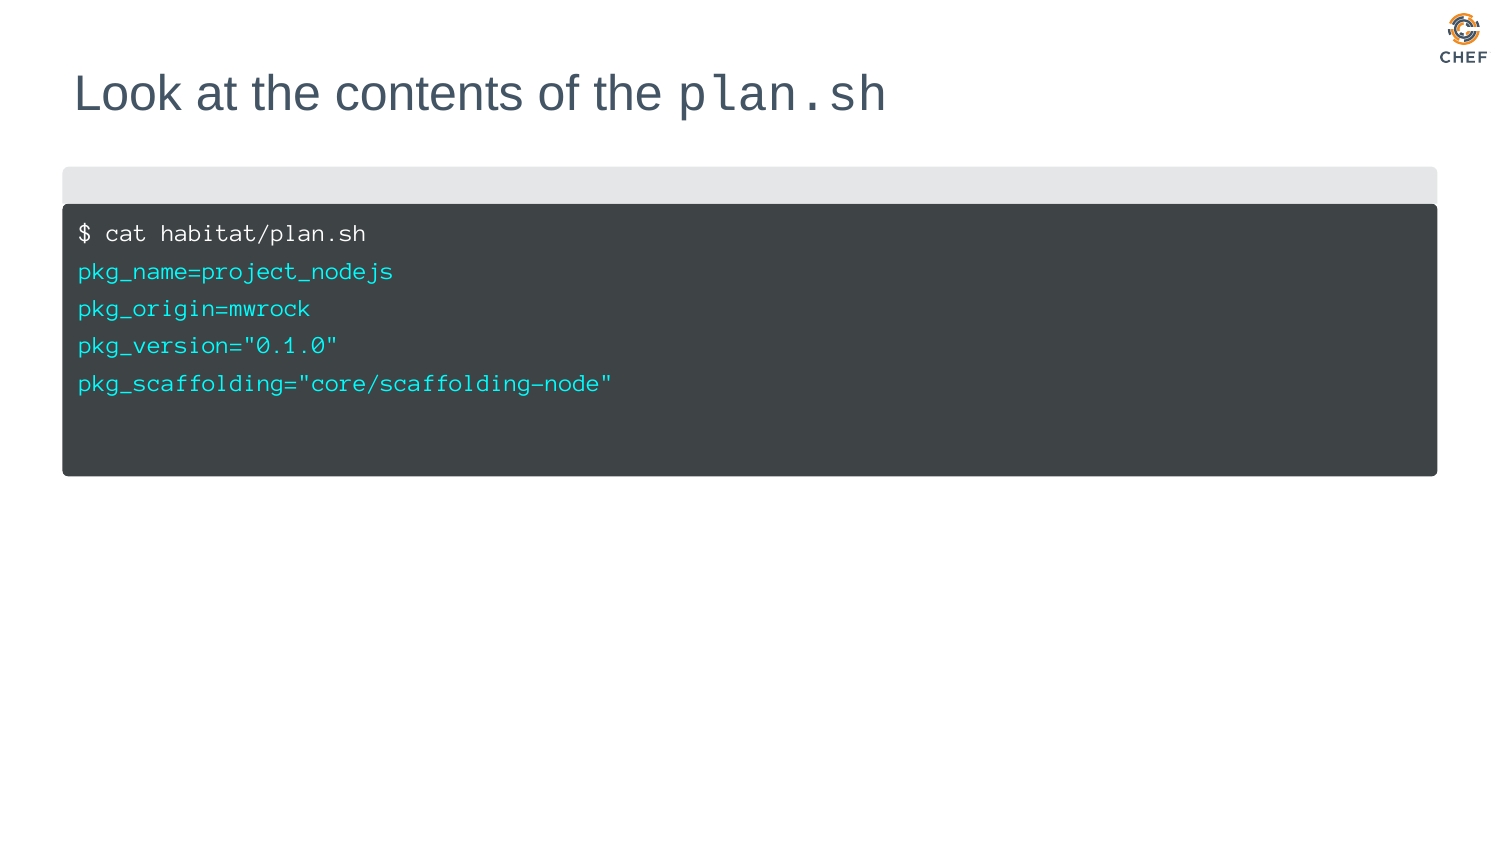

# Look at the contents of the plan.sh

$ cat habitat/plan.sh
pkg_name=project_nodejs
pkg_origin=mwrock
pkg_version="0.1.0"
pkg_scaffolding="core/scaffolding-node"